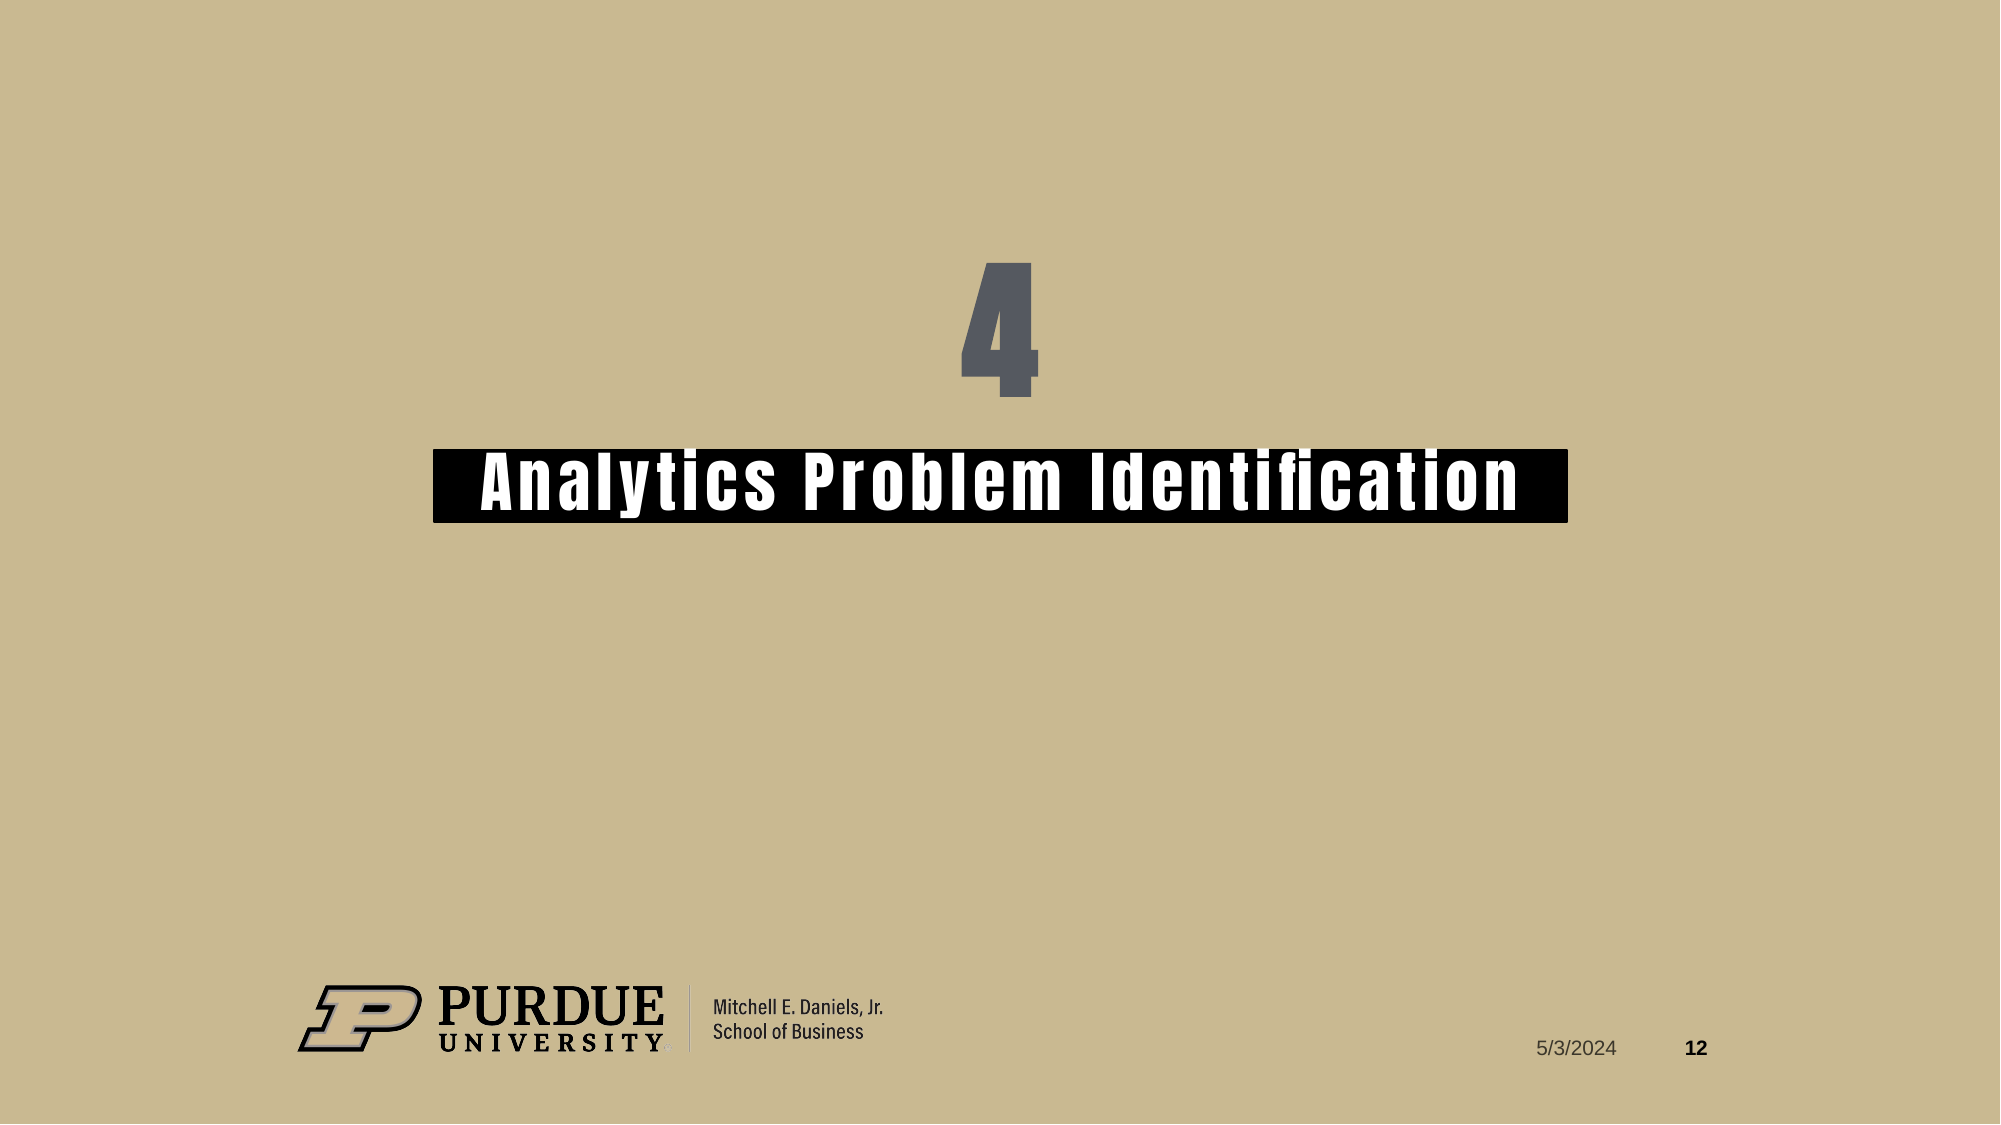

# 4
Analytics Problem Identification
12
5/3/2024